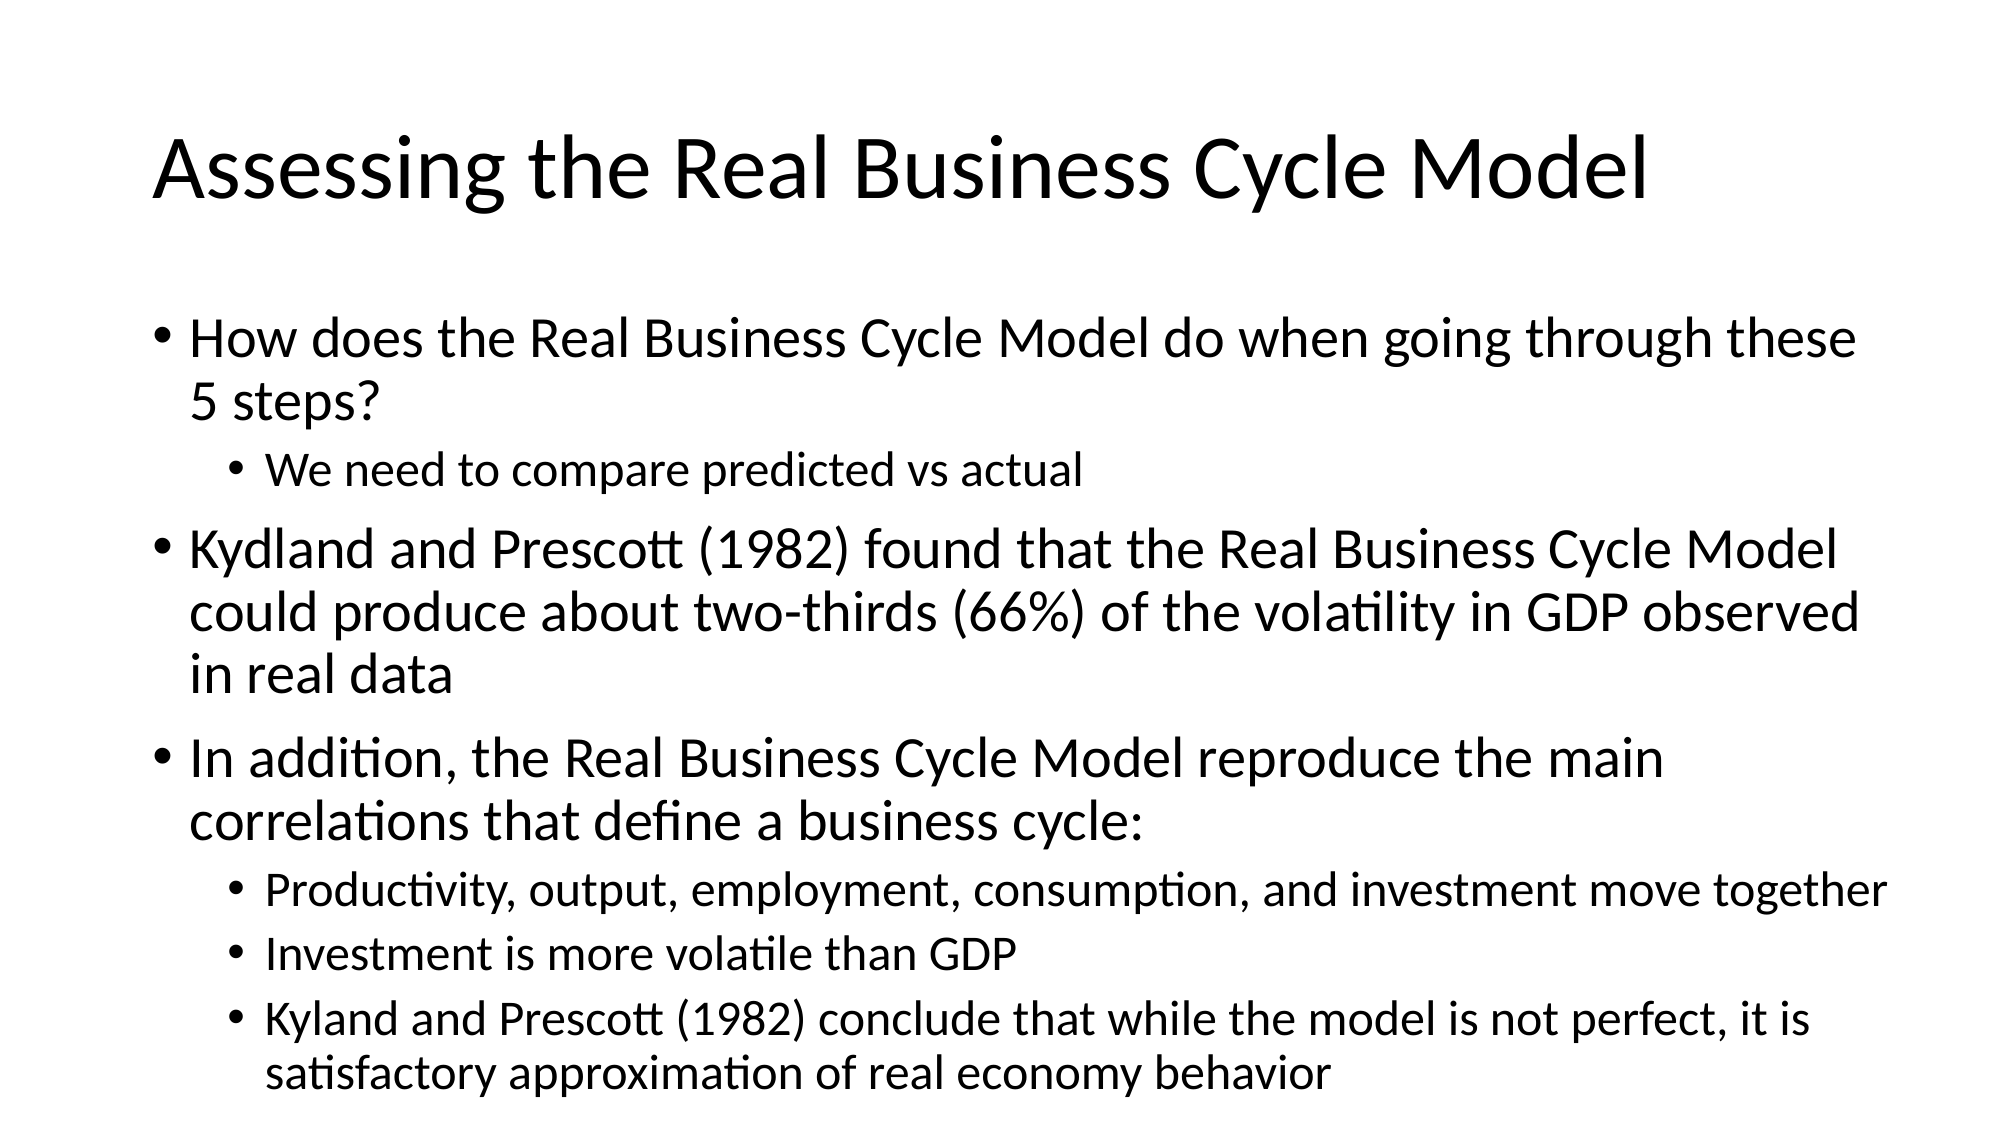

# Assessing the Real Business Cycle Model
How does the Real Business Cycle Model do when going through these 5 steps?
We need to compare predicted vs actual
Kydland and Prescott (1982) found that the Real Business Cycle Model could produce about two-thirds (66%) of the volatility in GDP observed in real data
In addition, the Real Business Cycle Model reproduce the main correlations that define a business cycle:
Productivity, output, employment, consumption, and investment move together
Investment is more volatile than GDP
Kyland and Prescott (1982) conclude that while the model is not perfect, it is satisfactory approximation of real economy behavior